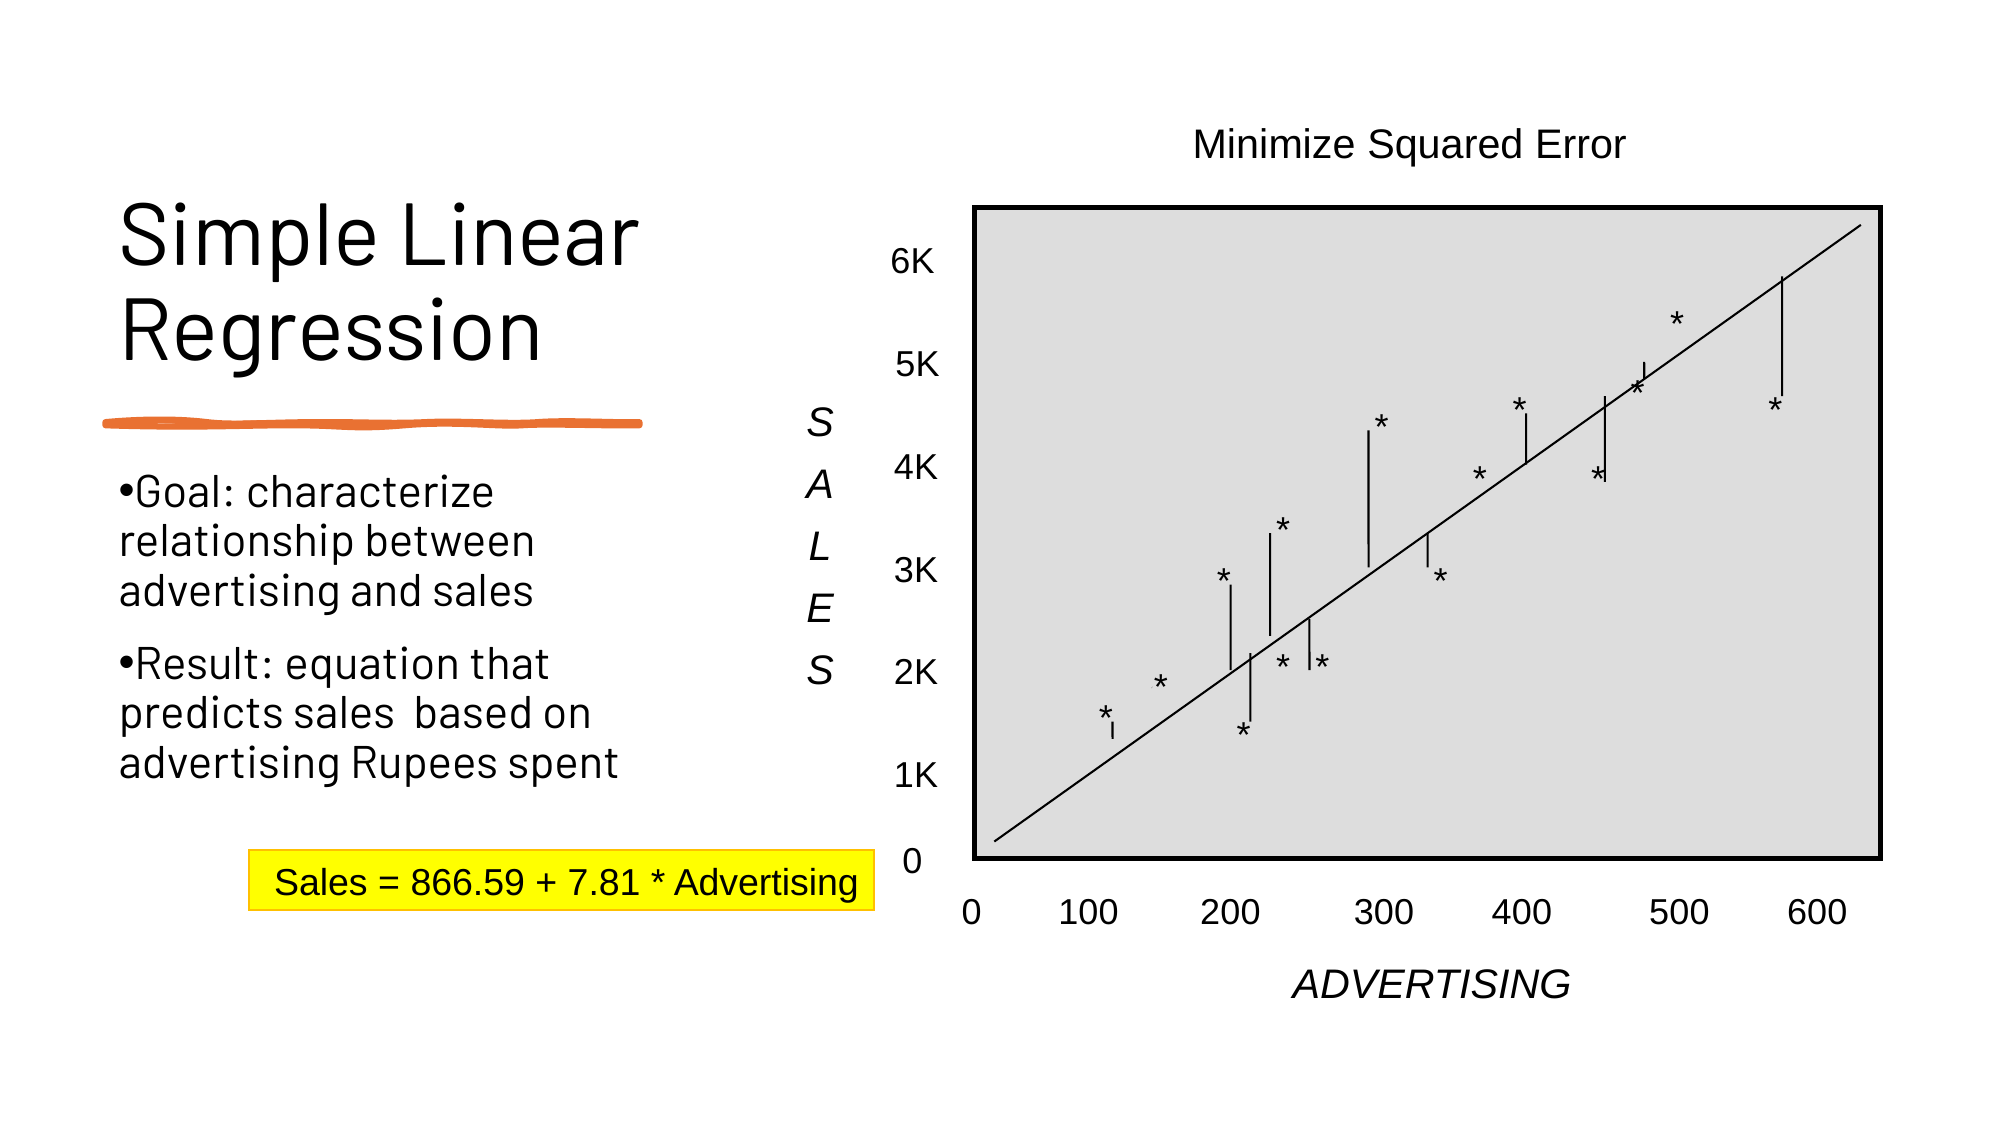

# Simple Linear Regression
 Minimize Squared Error

6K

*
5K
*

*
*
S
A
L
E
S
*

4K

*
*
*
3K

*
*

2K
*
*

*
*

*

1K
0
200
100
300
400
500
600
0
ADVERTISING

Goal: characterize relationship between advertising and sales
Result: equation that predicts sales  based on advertising Rupees spent

 Sales = 866.59 + 7.81 * Advertising